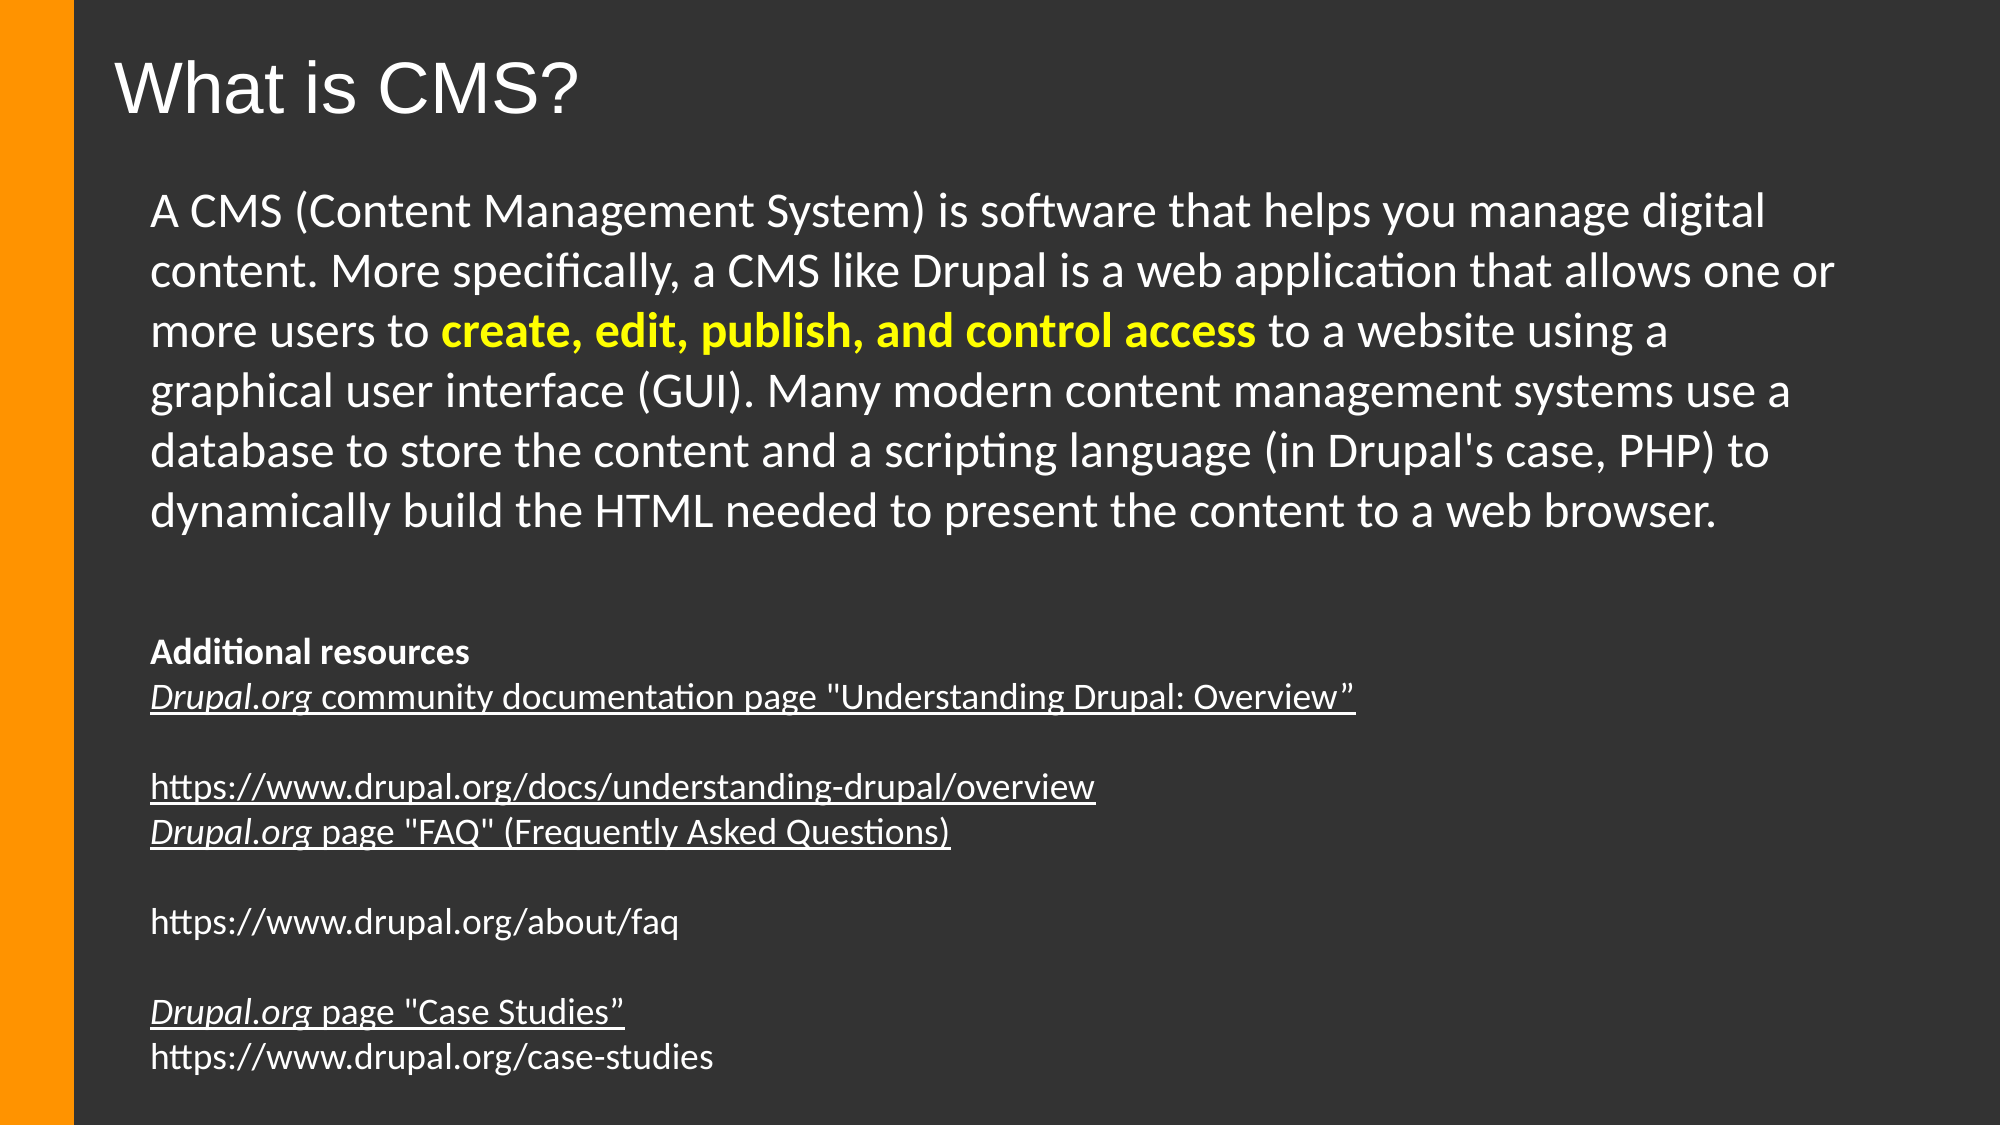

# What is CMS?
A CMS (Content Management System) is software that helps you manage digital content. More specifically, a CMS like Drupal is a web application that allows one or more users to create, edit, publish, and control access to a website using a graphical user interface (GUI). Many modern content management systems use a database to store the content and a scripting language (in Drupal's case, PHP) to dynamically build the HTML needed to present the content to a web browser.

Additional resources
Drupal.org community documentation page "Understanding Drupal: Overview”

https://www.drupal.org/docs/understanding-drupal/overview
Drupal.org page "FAQ" (Frequently Asked Questions)

https://www.drupal.org/about/faq

Drupal.org page "Case Studies”
https://www.drupal.org/case-studies